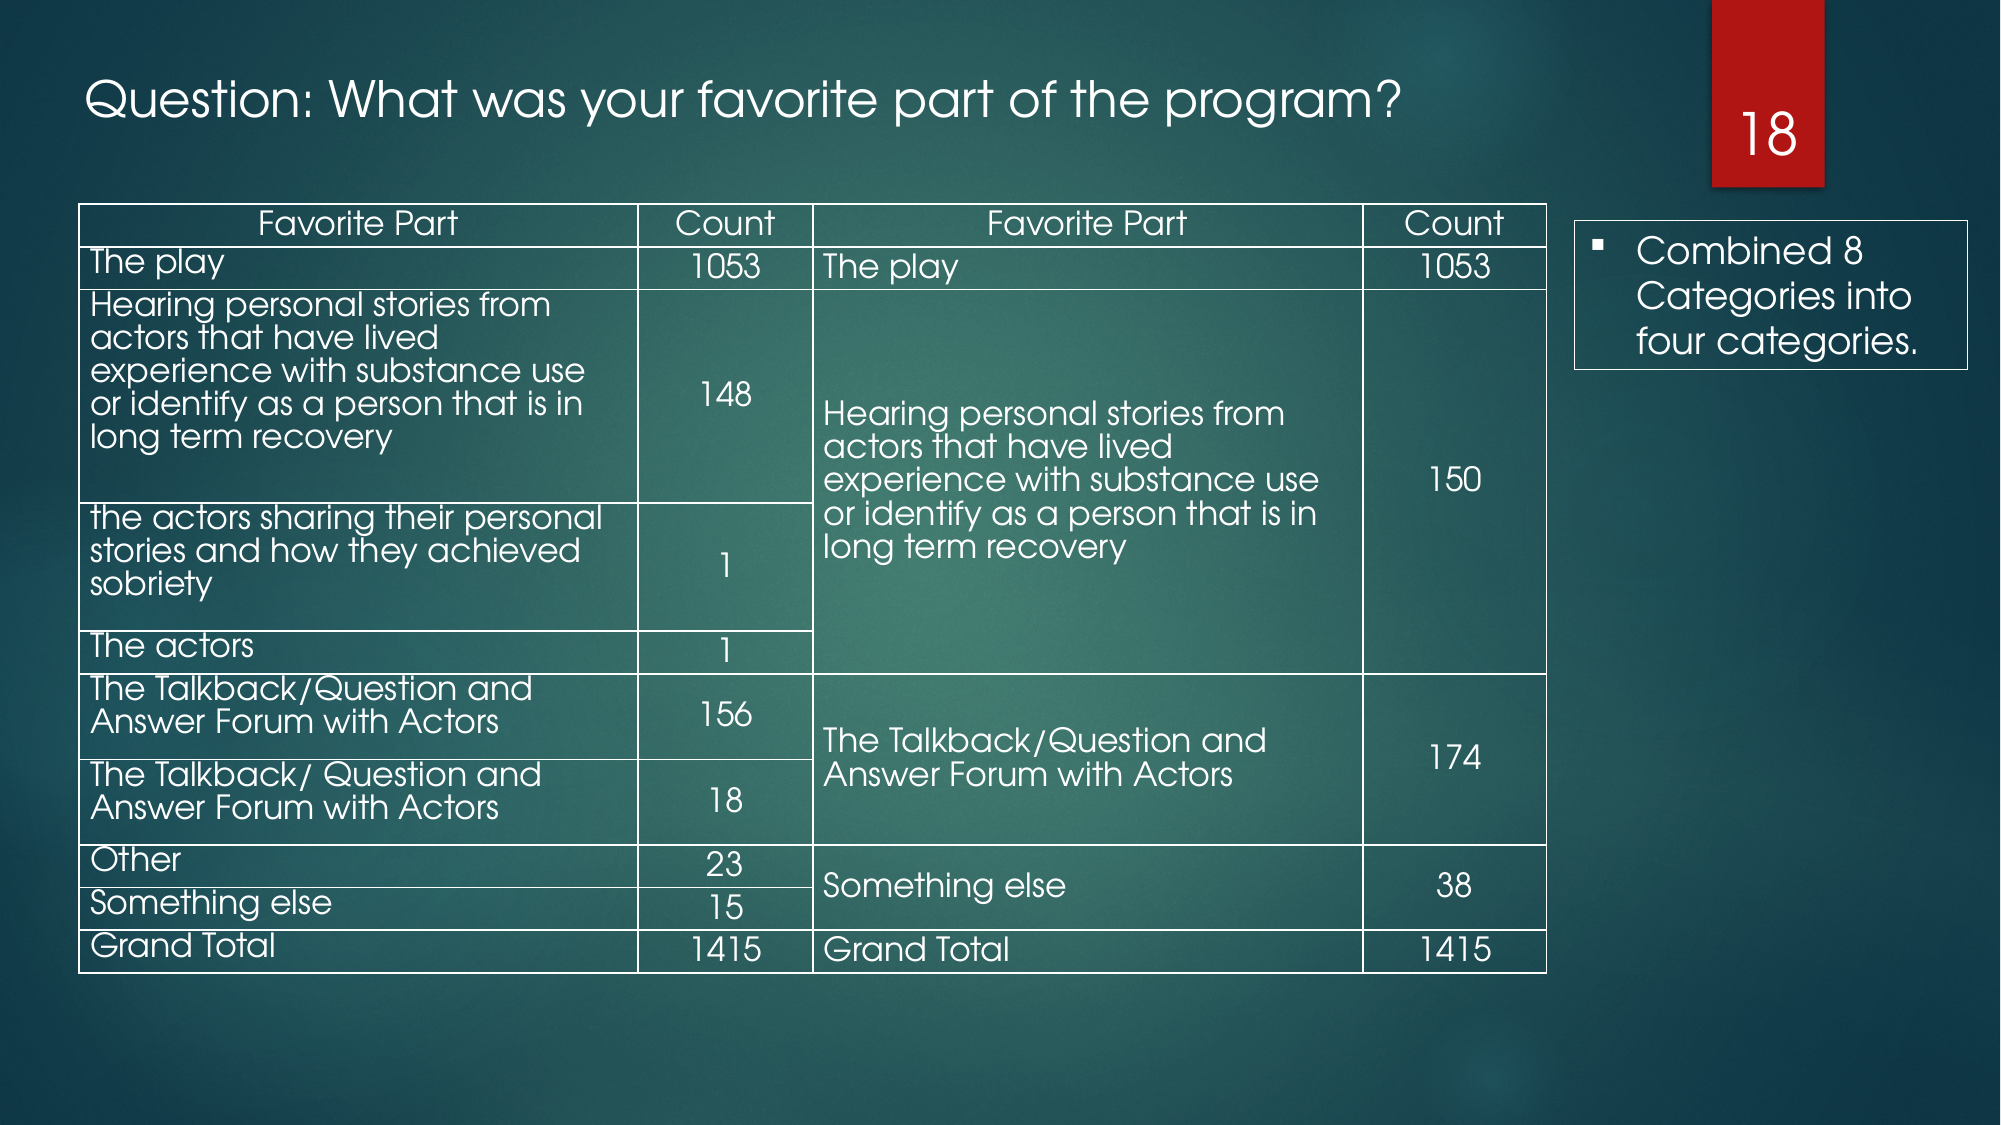

18
Question: What was your favorite part of the program?
| Favorite Part | Count | Favorite Part | Count |
| --- | --- | --- | --- |
| The play | 1053 | The play | 1053 |
| Hearing personal stories from actors that have lived experience with substance use or identify as a person that is in long term recovery | 148 | Hearing personal stories from actors that have lived experience with substance use or identify as a person that is in long term recovery | 150 |
| the actors sharing their personal stories and how they achieved sobriety | 1 |  |  |
| The actors | 1 |  |  |
| The Talkback/Question and Answer Forum with Actors | 156 | The Talkback/Question and Answer Forum with Actors | 174 |
| The Talkback/ Question and Answer Forum with Actors | 18 |  |  |
| Other | 23 | Something else | 38 |
| Something else | 15 |  |  |
| Grand Total | 1415 | Grand Total | 1415 |
Combined 8 Categories into four categories.